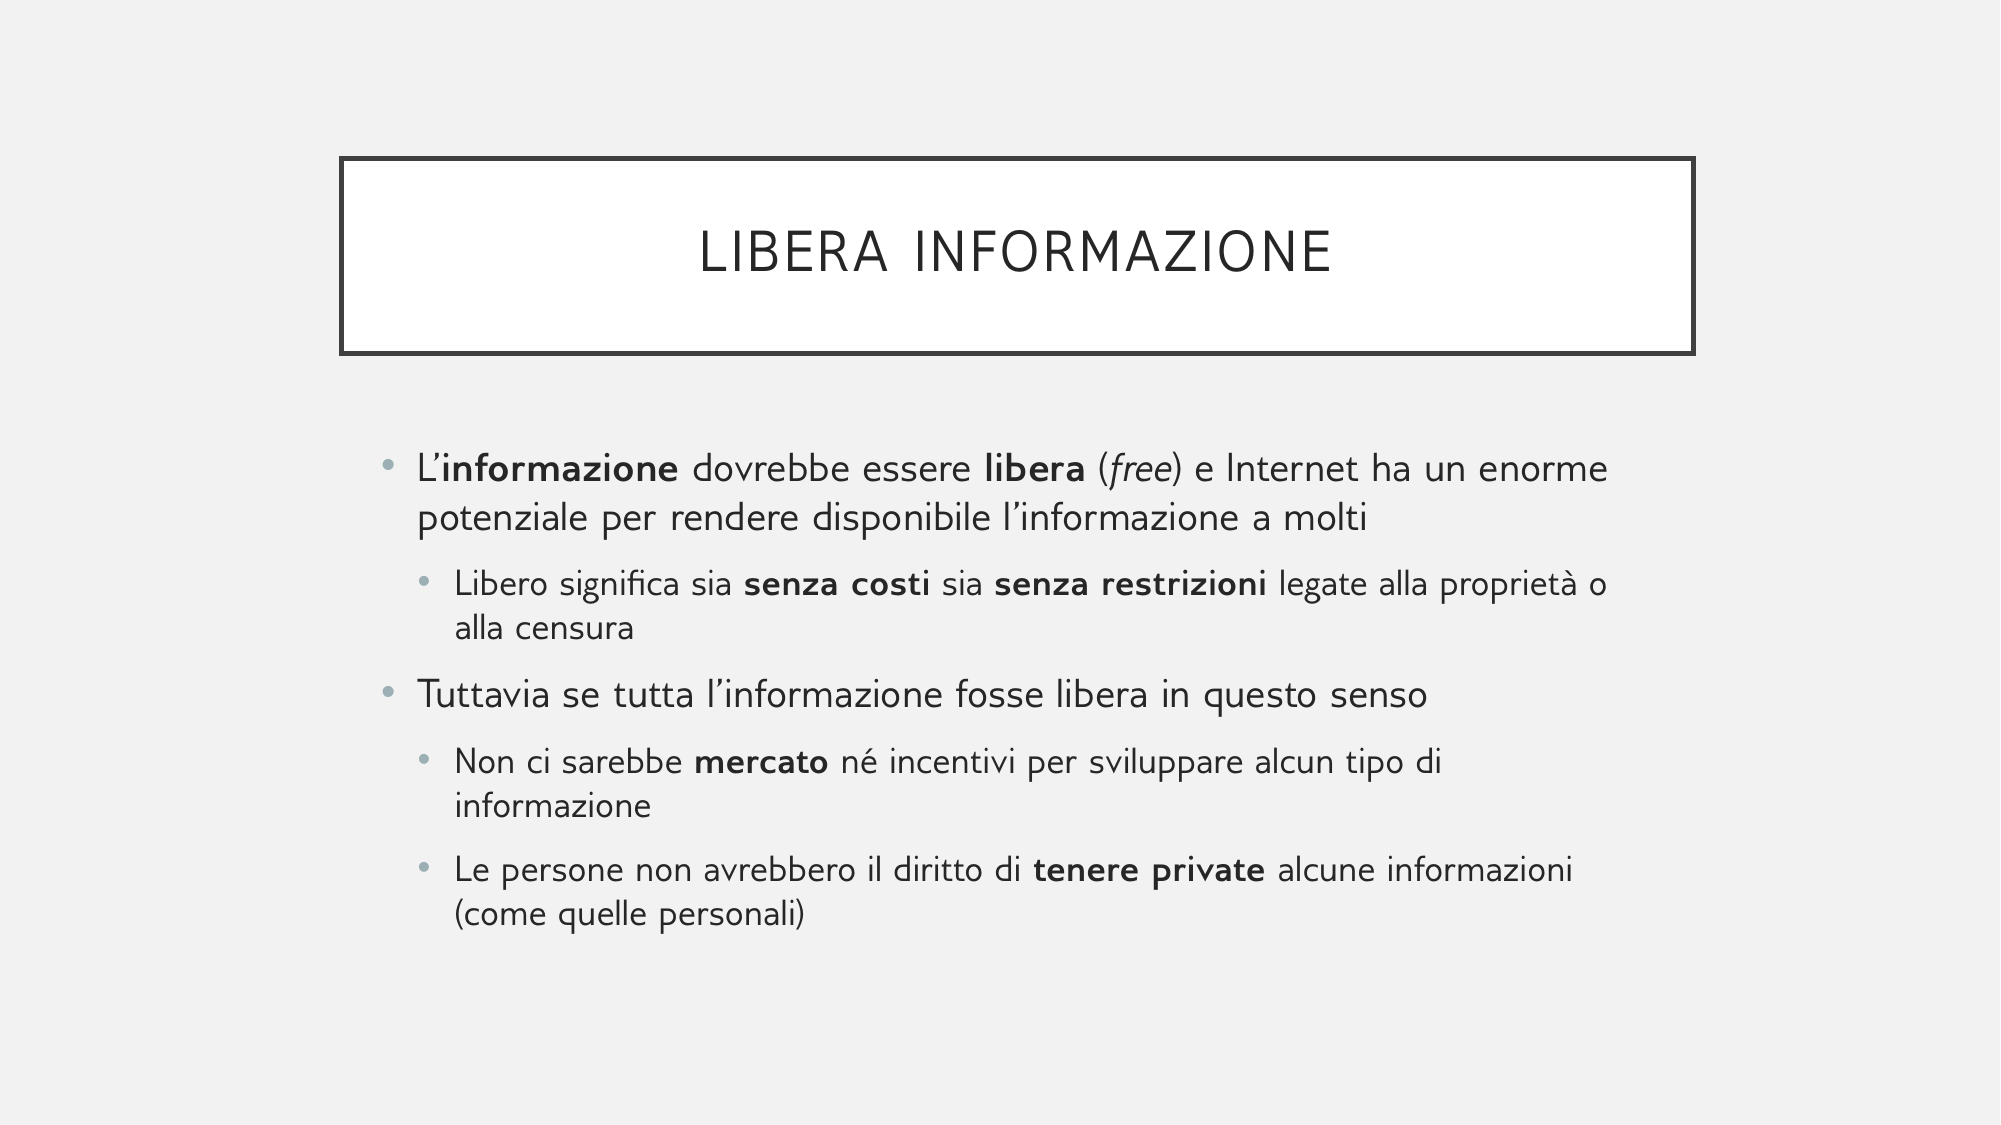

# libera informazione
L’informazione dovrebbe essere libera (free) e Internet ha un enorme potenziale per rendere disponibile l’informazione a molti
Libero significa sia senza costi sia senza restrizioni legate alla proprietà o alla censura
Tuttavia se tutta l’informazione fosse libera in questo senso
Non ci sarebbe mercato né incentivi per sviluppare alcun tipo di informazione
Le persone non avrebbero il diritto di tenere private alcune informazioni (come quelle personali)